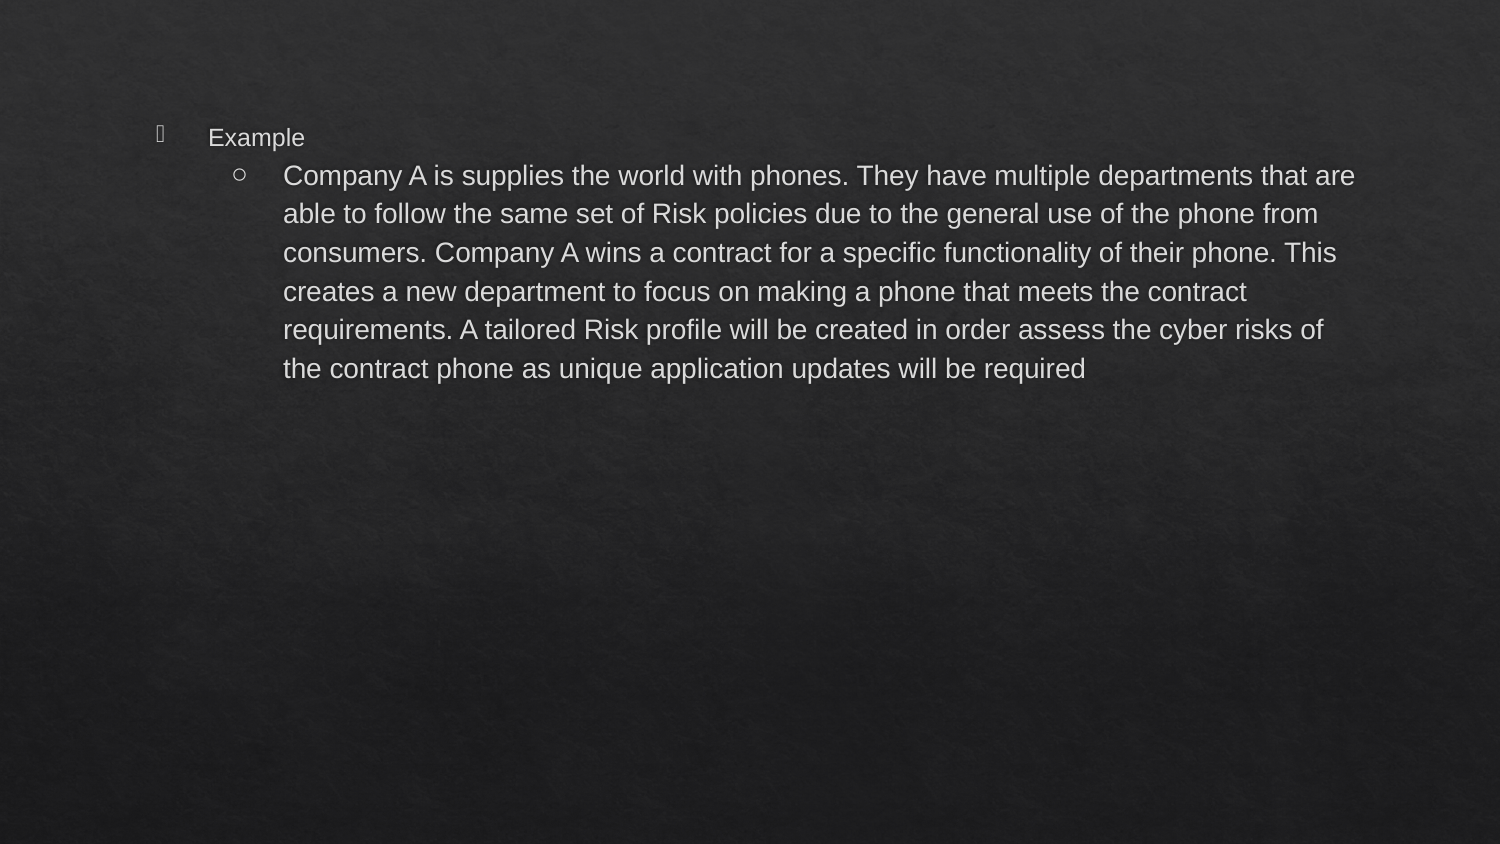

Example
Company A is supplies the world with phones. They have multiple departments that are able to follow the same set of Risk policies due to the general use of the phone from consumers. Company A wins a contract for a specific functionality of their phone. This creates a new department to focus on making a phone that meets the contract requirements. A tailored Risk profile will be created in order assess the cyber risks of the contract phone as unique application updates will be required